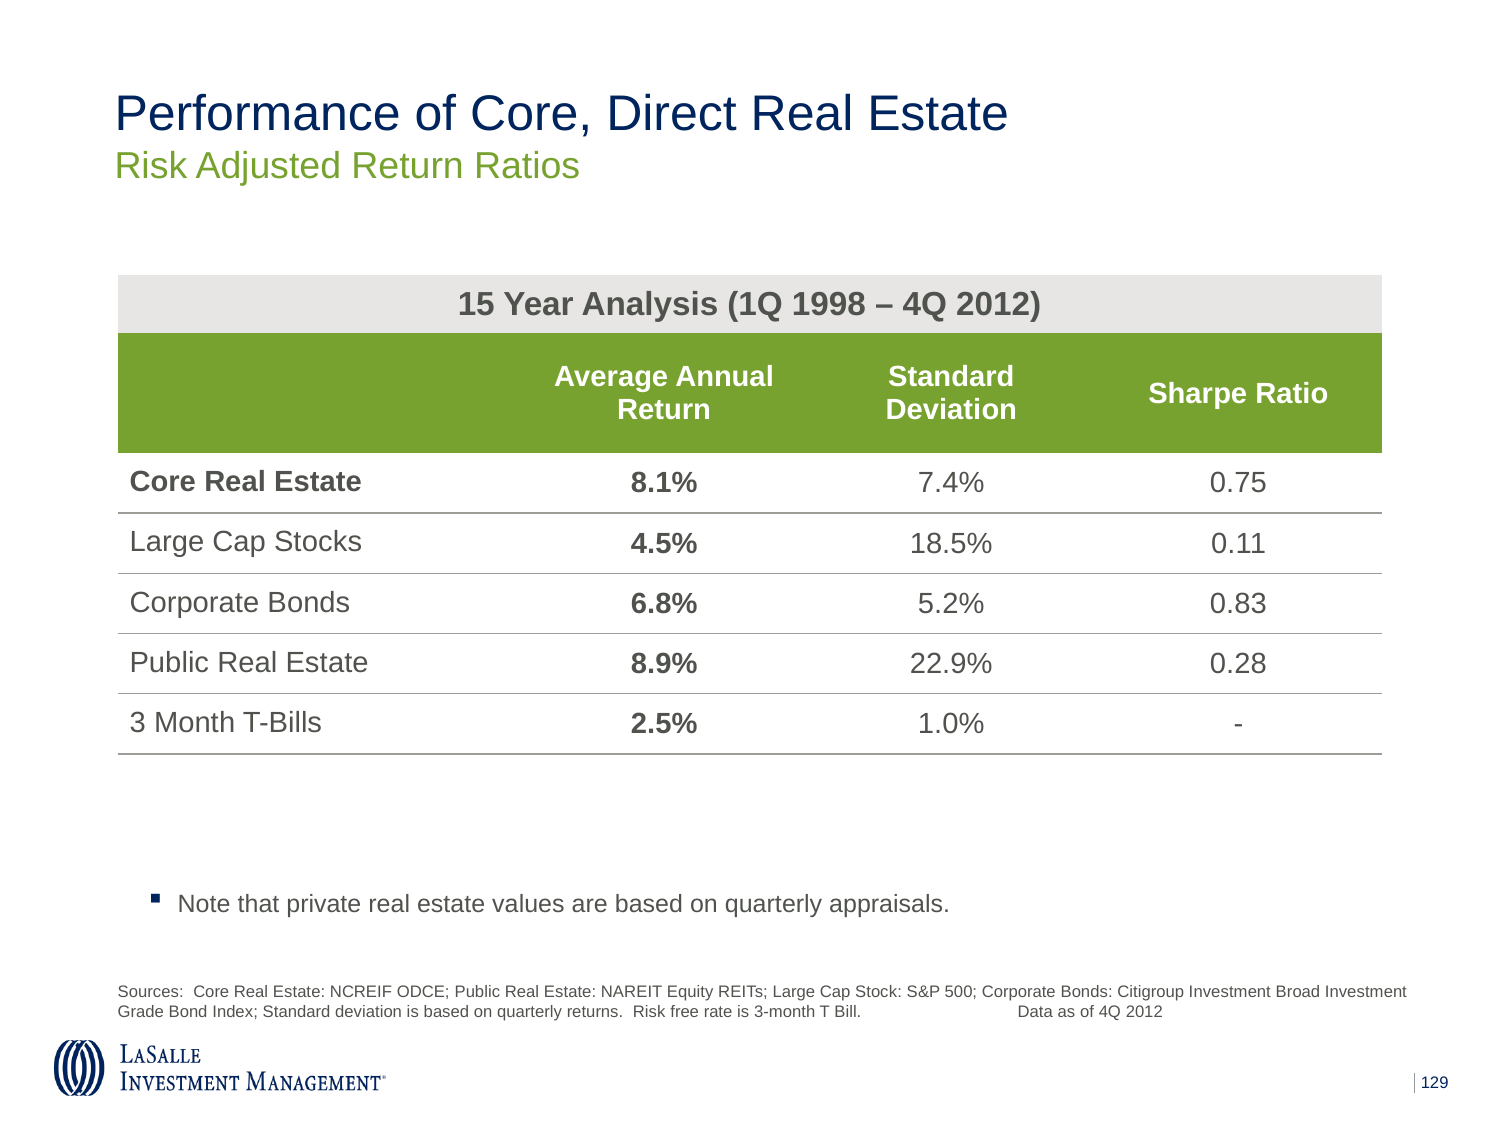

# Performance of Core, Direct Real Estate Risk Adjusted Return Ratios
| 15 Year Analysis (1Q 1998 – 4Q 2012) |  |  |  |
| --- | --- | --- | --- |
|  | Average Annual Return | Standard Deviation | Sharpe Ratio |
| Core Real Estate | 8.1% | 7.4% | 0.75 |
| Large Cap Stocks | 4.5% | 18.5% | 0.11 |
| Corporate Bonds | 6.8% | 5.2% | 0.83 |
| Public Real Estate | 8.9% | 22.9% | 0.28 |
| 3 Month T-Bills | 2.5% | 1.0% | - |
Note that private real estate values are based on quarterly appraisals.

Sources:  Core Real Estate: NCREIF ODCE; Public Real Estate: NAREIT Equity REITs; Large Cap Stock: S&P 500; Corporate Bonds: Citigroup Investment Broad Investment Grade Bond Index; Standard deviation is based on quarterly returns.  Risk free rate is 3-month T Bill.		Data as of 4Q 2012